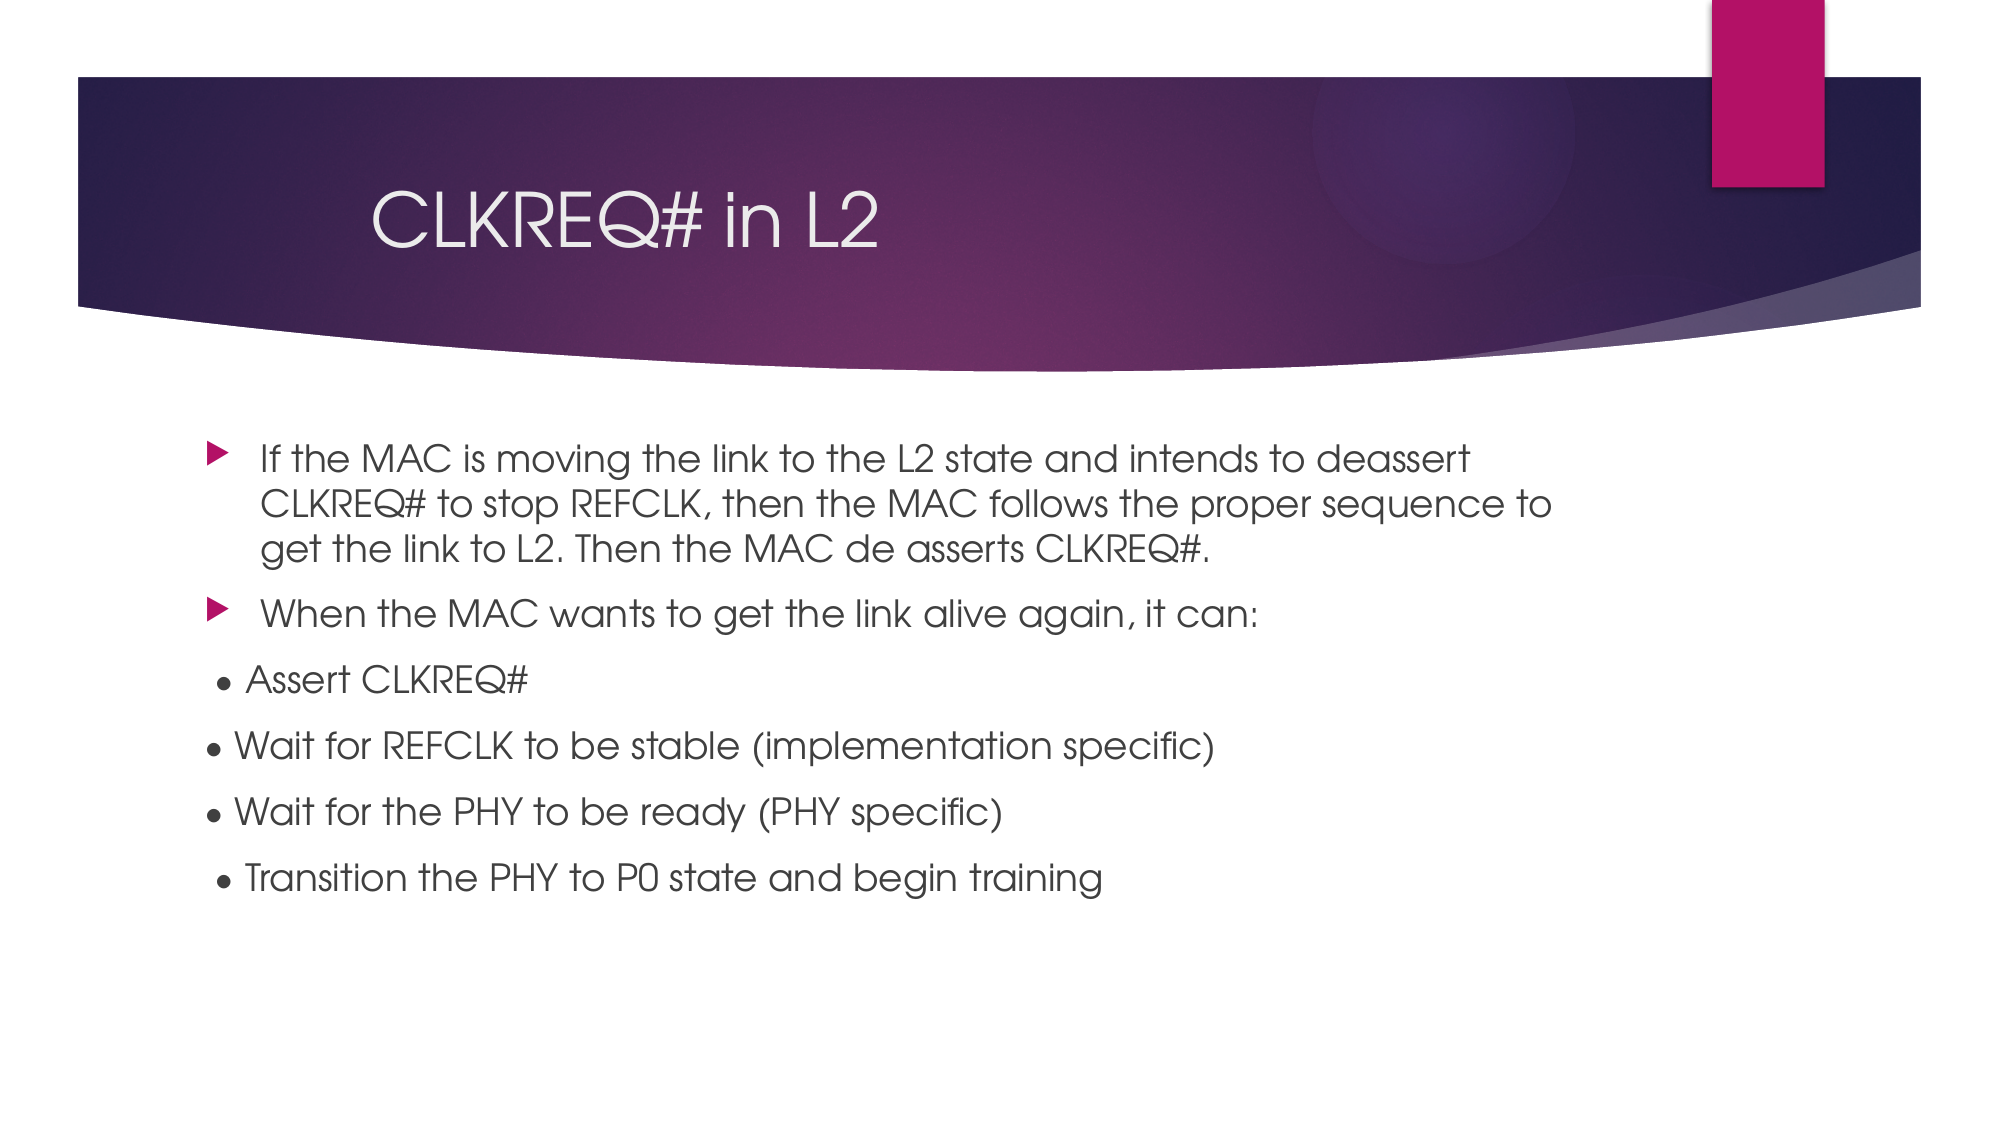

# CLKREQ# in L2
If the MAC is moving the link to the L2 state and intends to deassert CLKREQ# to stop REFCLK, then the MAC follows the proper sequence to get the link to L2. Then the MAC de asserts CLKREQ#.
When the MAC wants to get the link alive again, it can:
 • Assert CLKREQ#
• Wait for REFCLK to be stable (implementation specific)
• Wait for the PHY to be ready (PHY specific)
 • Transition the PHY to P0 state and begin training